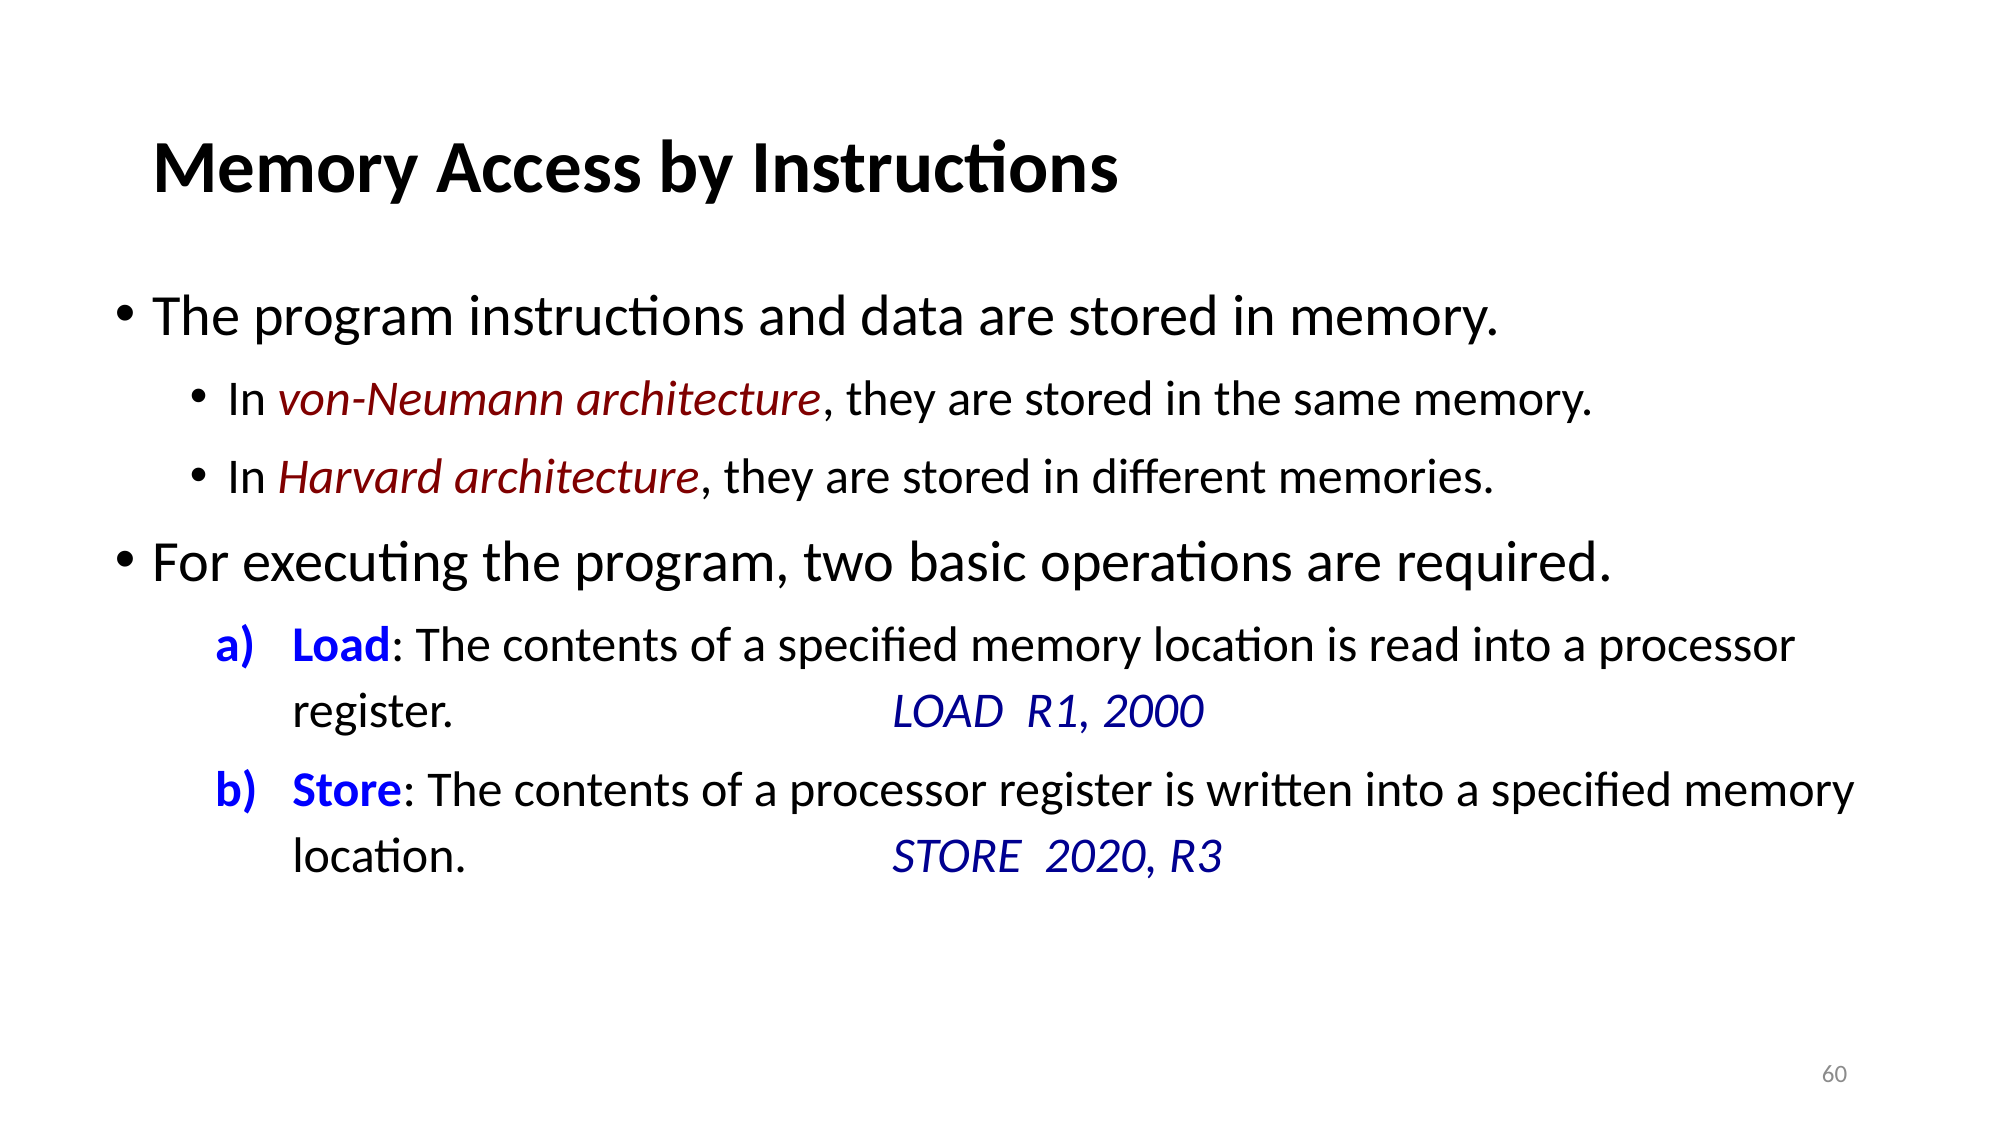

# Memory Access by Instructions
The program instructions and data are stored in memory.
In von-Neumann architecture, they are stored in the same memory.
In Harvard architecture, they are stored in different memories.
For executing the program, two basic operations are required.
Load: The contents of a specified memory location is read into a processor register.			LOAD  R1, 2000
Store: The contents of a processor register is written into a specified memory location.			STORE  2020, R3

60